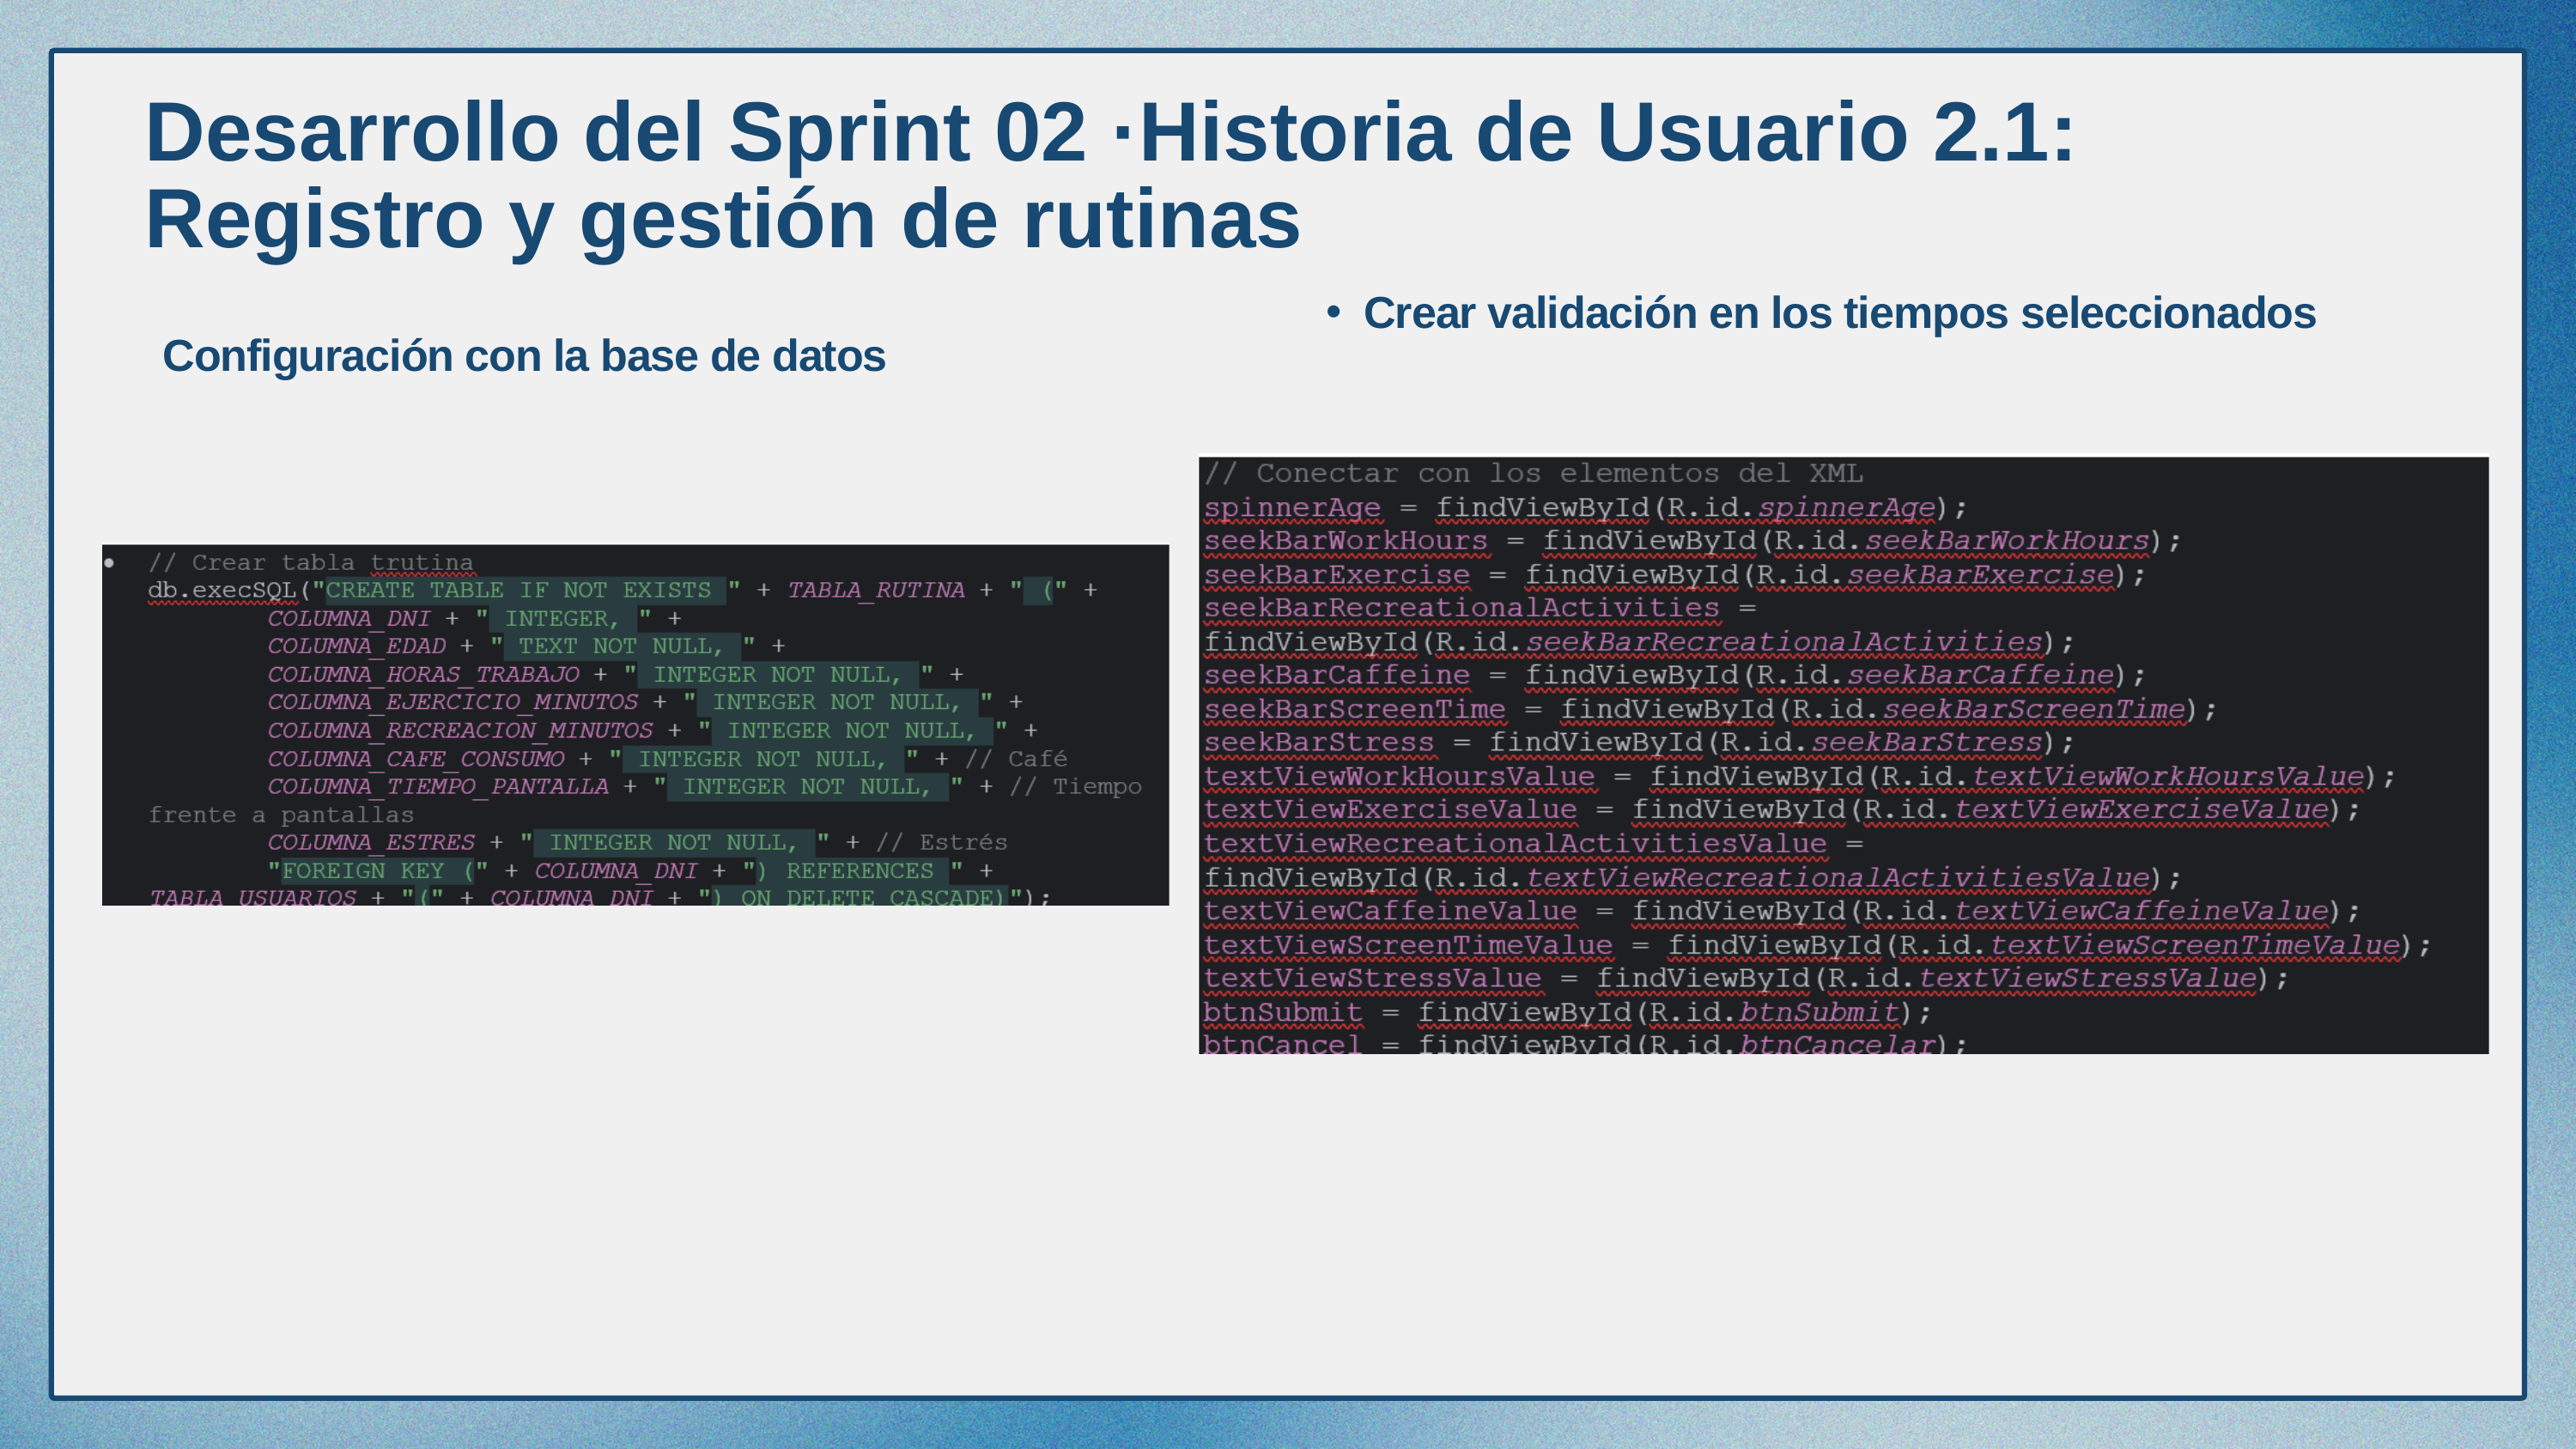

Desarrollo del Sprint 02 ·Historia de Usuario 2.1: Registro y gestión de rutinas

Crear validación en los tiempos seleccionados

Configuración con la base de datos